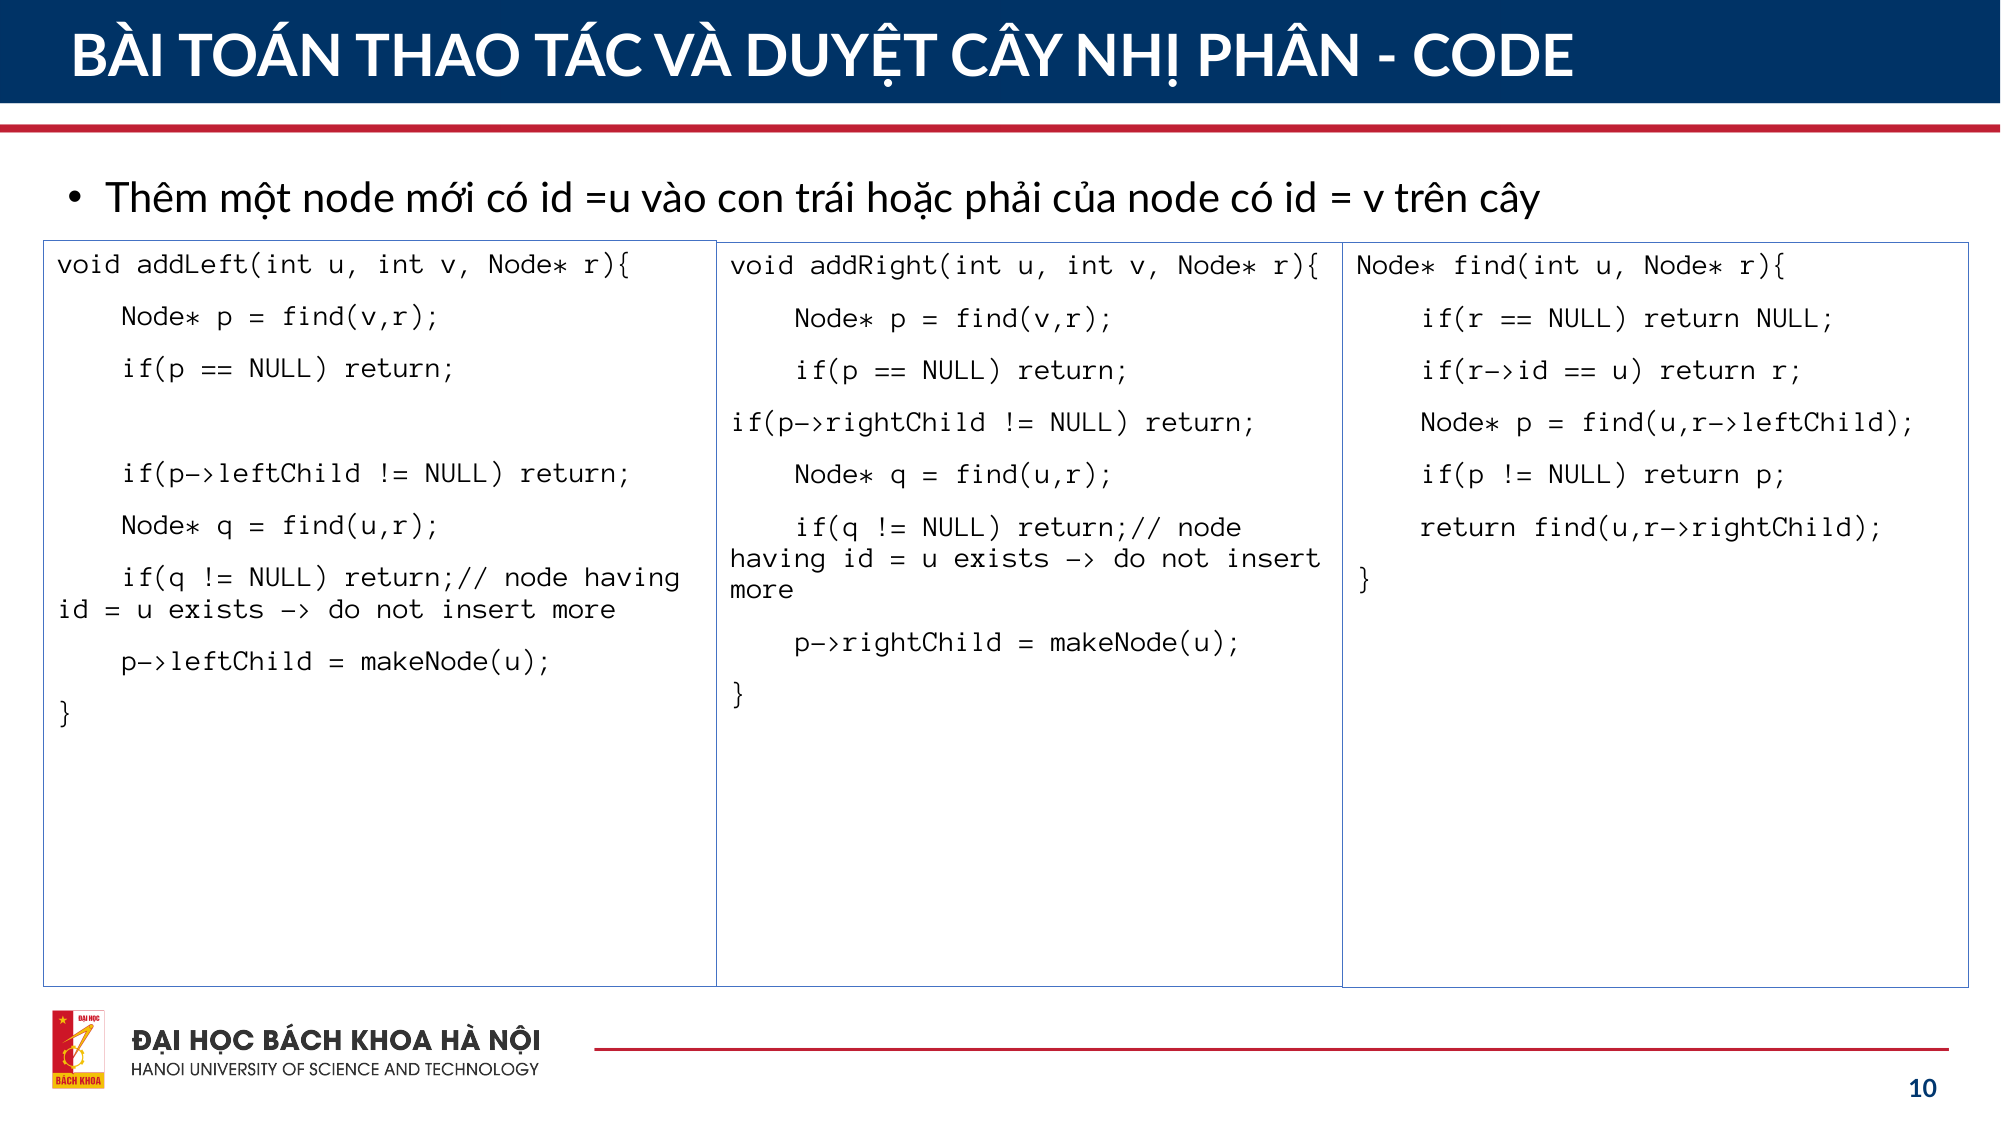

# BÀI TOÁN THAO TÁC VÀ DUYỆT CÂY NHỊ PHÂN - CODE
Thêm một node mới có id =u vào con trái hoặc phải của node có id = v trên cây

void addLeft(int u, int v, Node* r){
    Node* p = find(v,r);
    if(p == NULL) return;

    if(p->leftChild != NULL) return;
    Node* q = find(u,r);
    if(q != NULL) return;// node having id = u exists -> do not insert more
    p->leftChild = makeNode(u);
}
void addRight(int u, int v, Node* r){
    Node* p = find(v,r);
    if(p == NULL) return;
if(p->rightChild != NULL) return;
    Node* q = find(u,r);
    if(q != NULL) return;// node having id = u exists -> do not insert more
    p->rightChild = makeNode(u);
}
Node* find(int u, Node* r){
    if(r == NULL) return NULL;
    if(r->id == u) return r;
    Node* p = find(u,r->leftChild);
    if(p != NULL) return p;
    return find(u,r->rightChild);
}
10